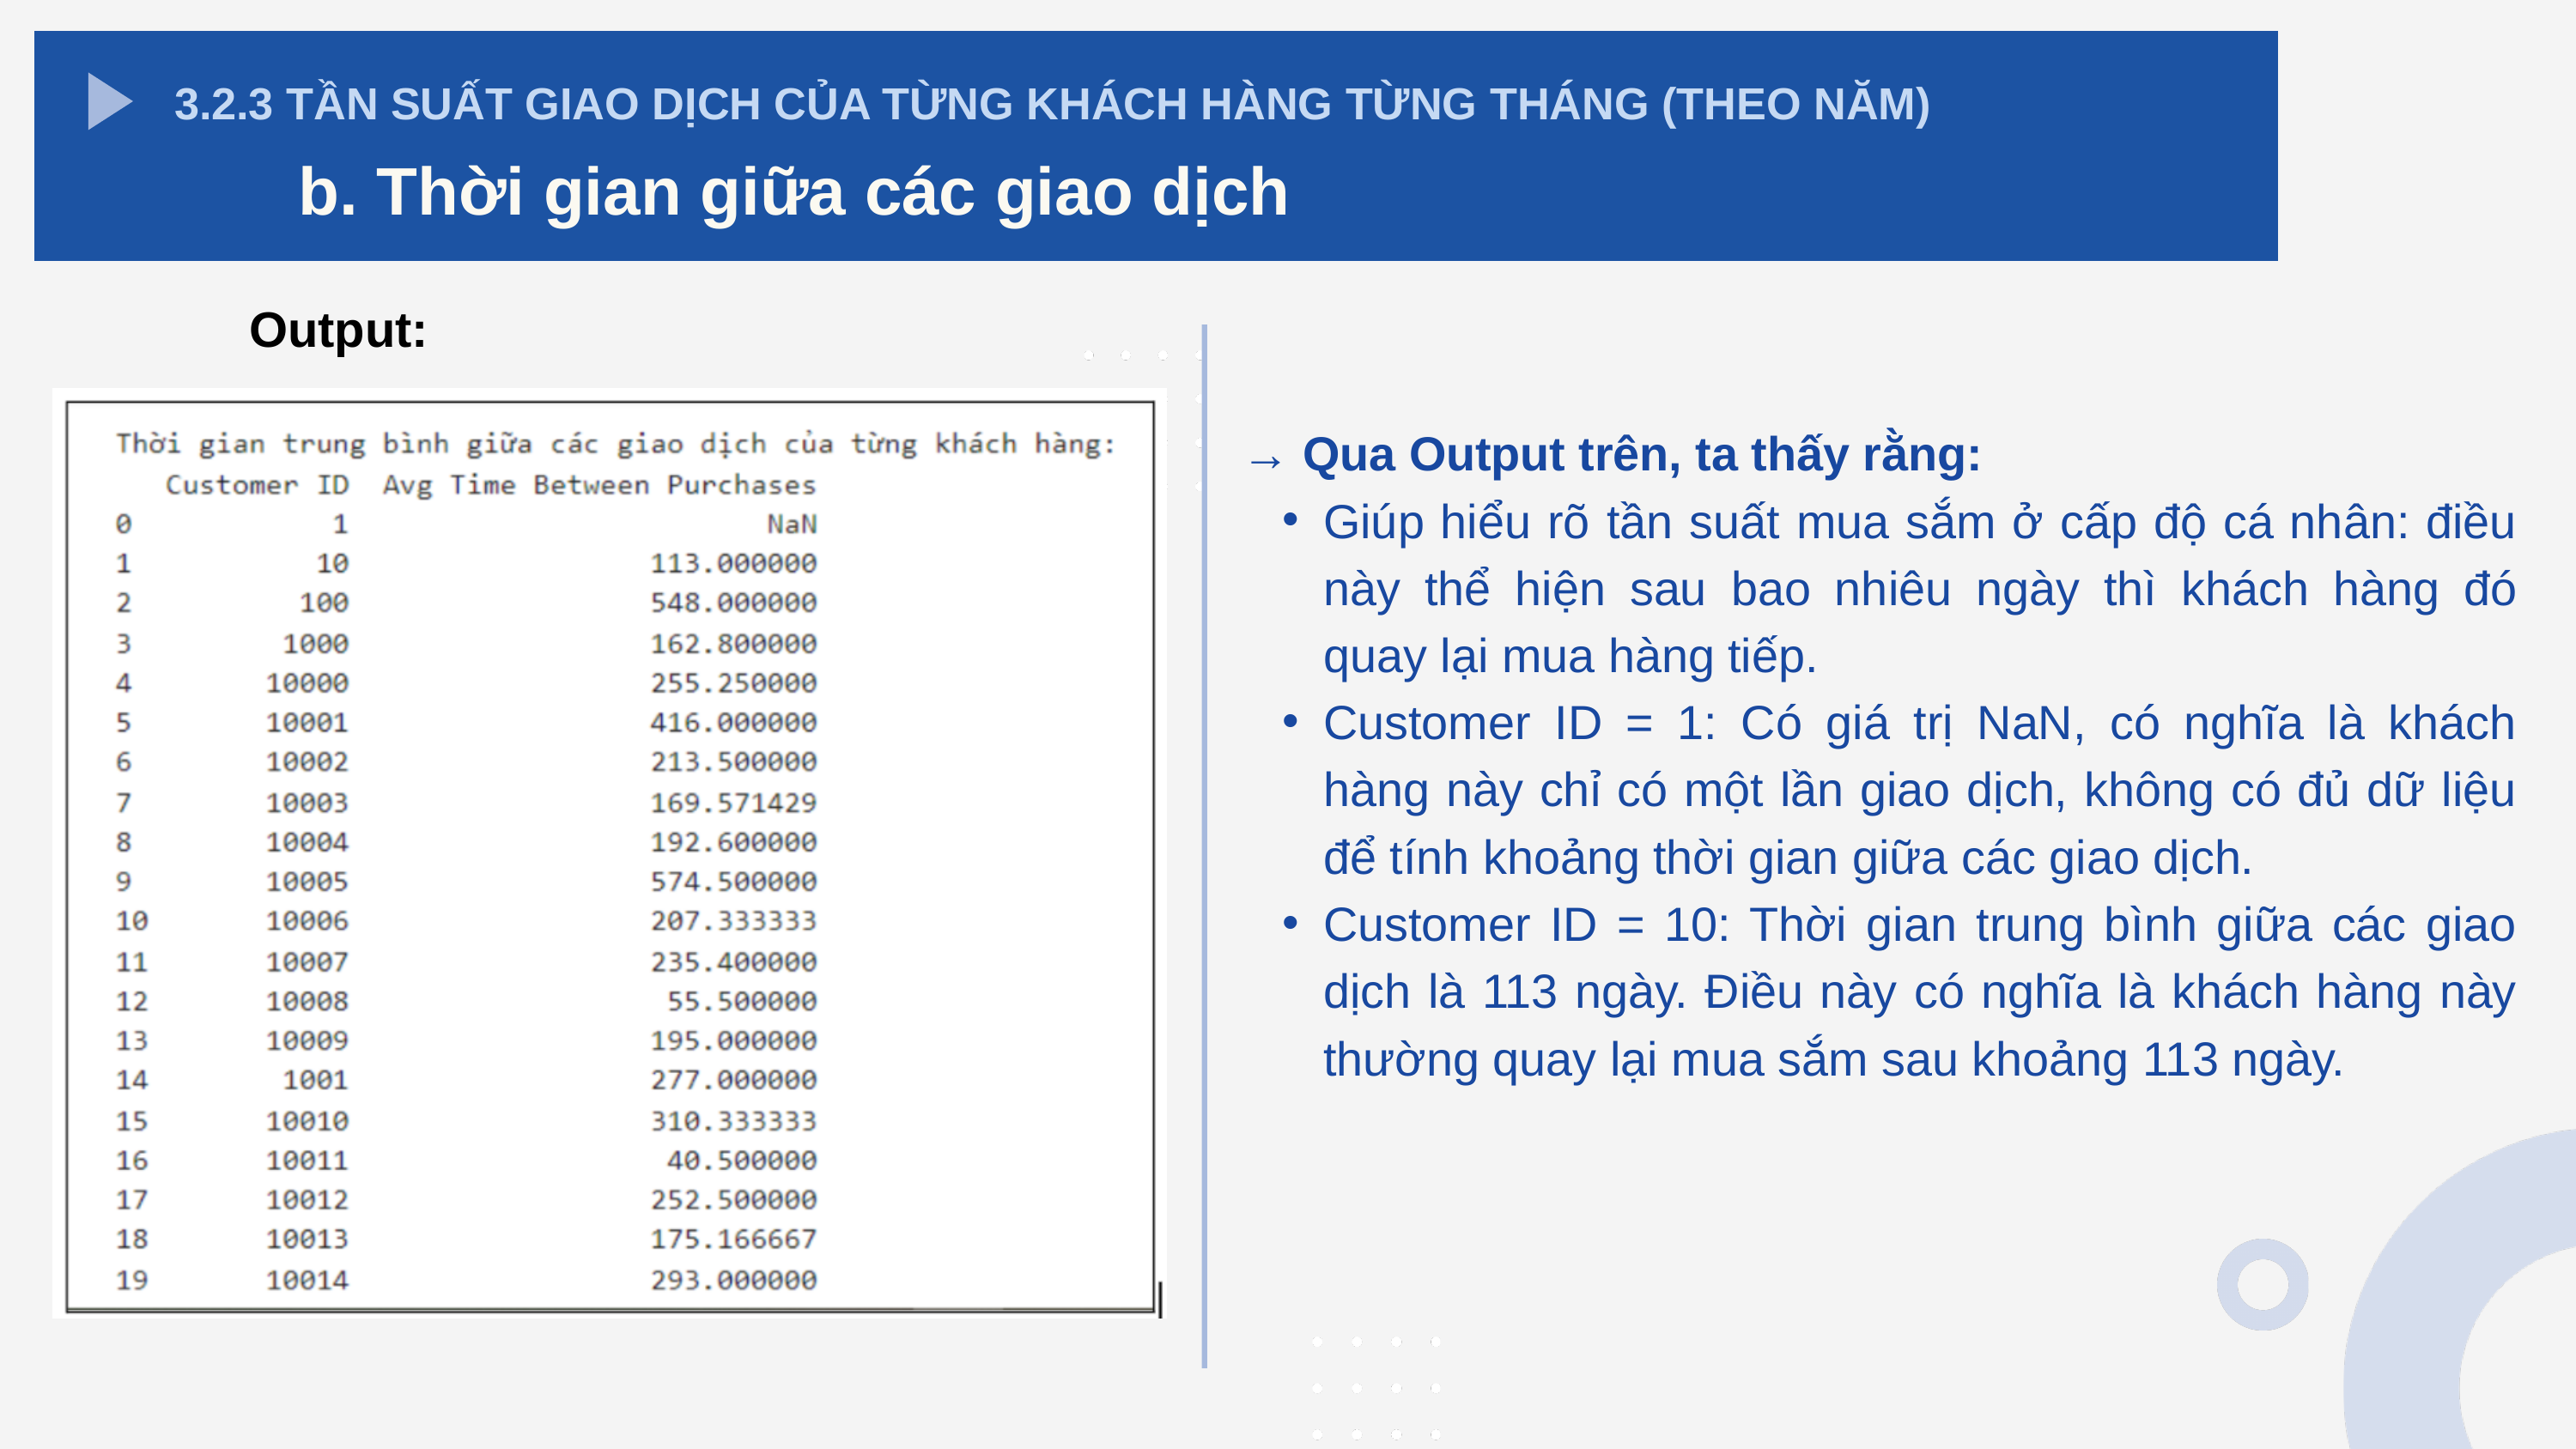

3.2.3 TẦN SUẤT GIAO DỊCH CỦA TỪNG KHÁCH HÀNG TỪNG THÁNG (THEO NĂM)

b. Thời gian giữa các giao dịch

Output:

→ Qua Output trên, ta thấy rằng:
Giúp hiểu rõ tần suất mua sắm ở cấp độ cá nhân: điều này thể hiện sau bao nhiêu ngày thì khách hàng đó quay lại mua hàng tiếp.
Customer ID = 1: Có giá trị NaN, có nghĩa là khách hàng này chỉ có một lần giao dịch, không có đủ dữ liệu để tính khoảng thời gian giữa các giao dịch.
Customer ID = 10: Thời gian trung bình giữa các giao dịch là 113 ngày. Điều này có nghĩa là khách hàng này thường quay lại mua sắm sau khoảng 113 ngày.